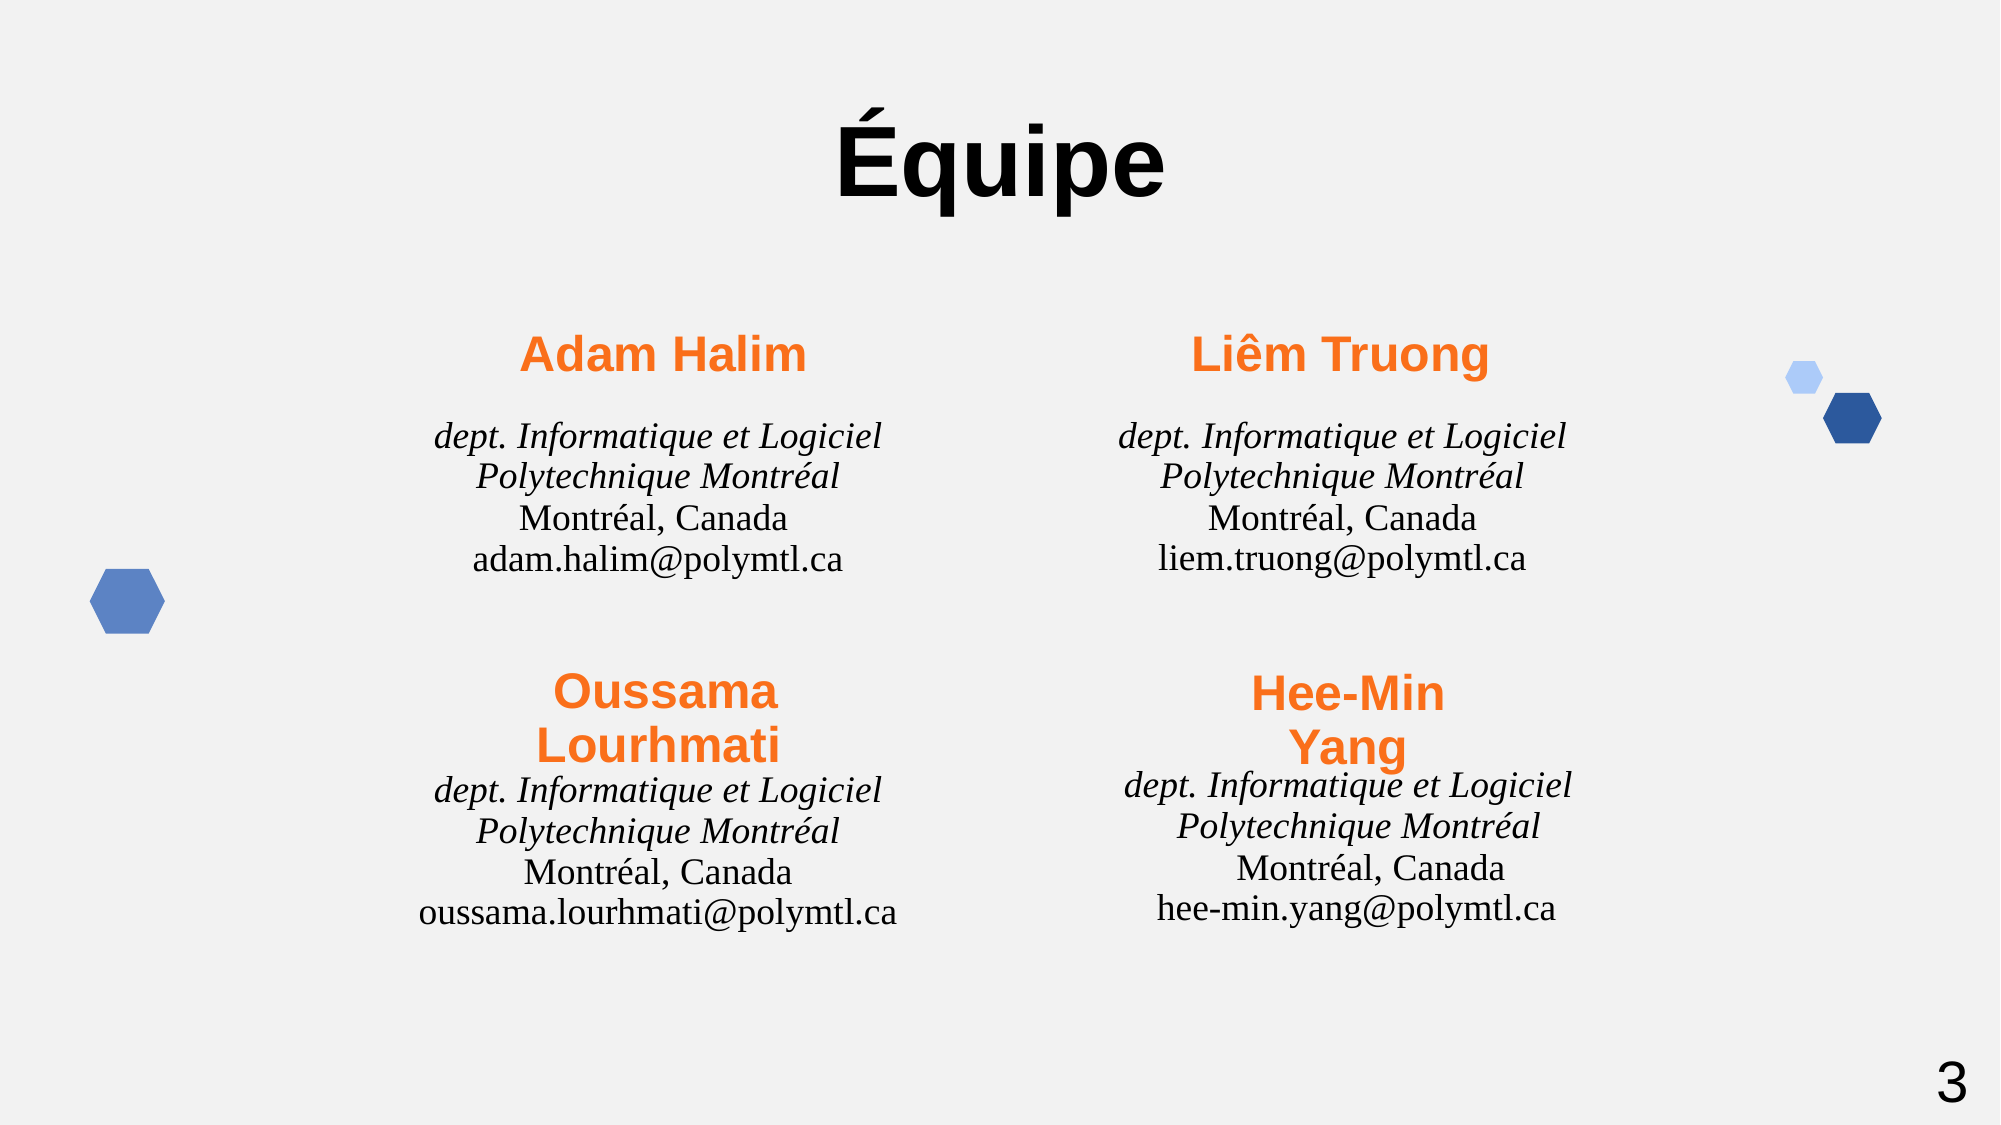

# Équipe
Adam Halim
Liêm Truong

dept. Informatique et Logiciel
Polytechnique Montréal
Montréal, Canada
adam.halim@polymtl.ca

dept. Informatique et Logiciel
Polytechnique Montréal
Montréal, Canada liem.truong@polymtl.ca

Oussama Lourhmati
Hee-Min Yang

dept. Informatique et Logiciel
Polytechnique Montréal
Montréal, Canada
hee-min.yang@polymtl.ca

dept. Informatique et Logiciel
Polytechnique Montréal
Montréal, Canada oussama.lourhmati@polymtl.ca

3